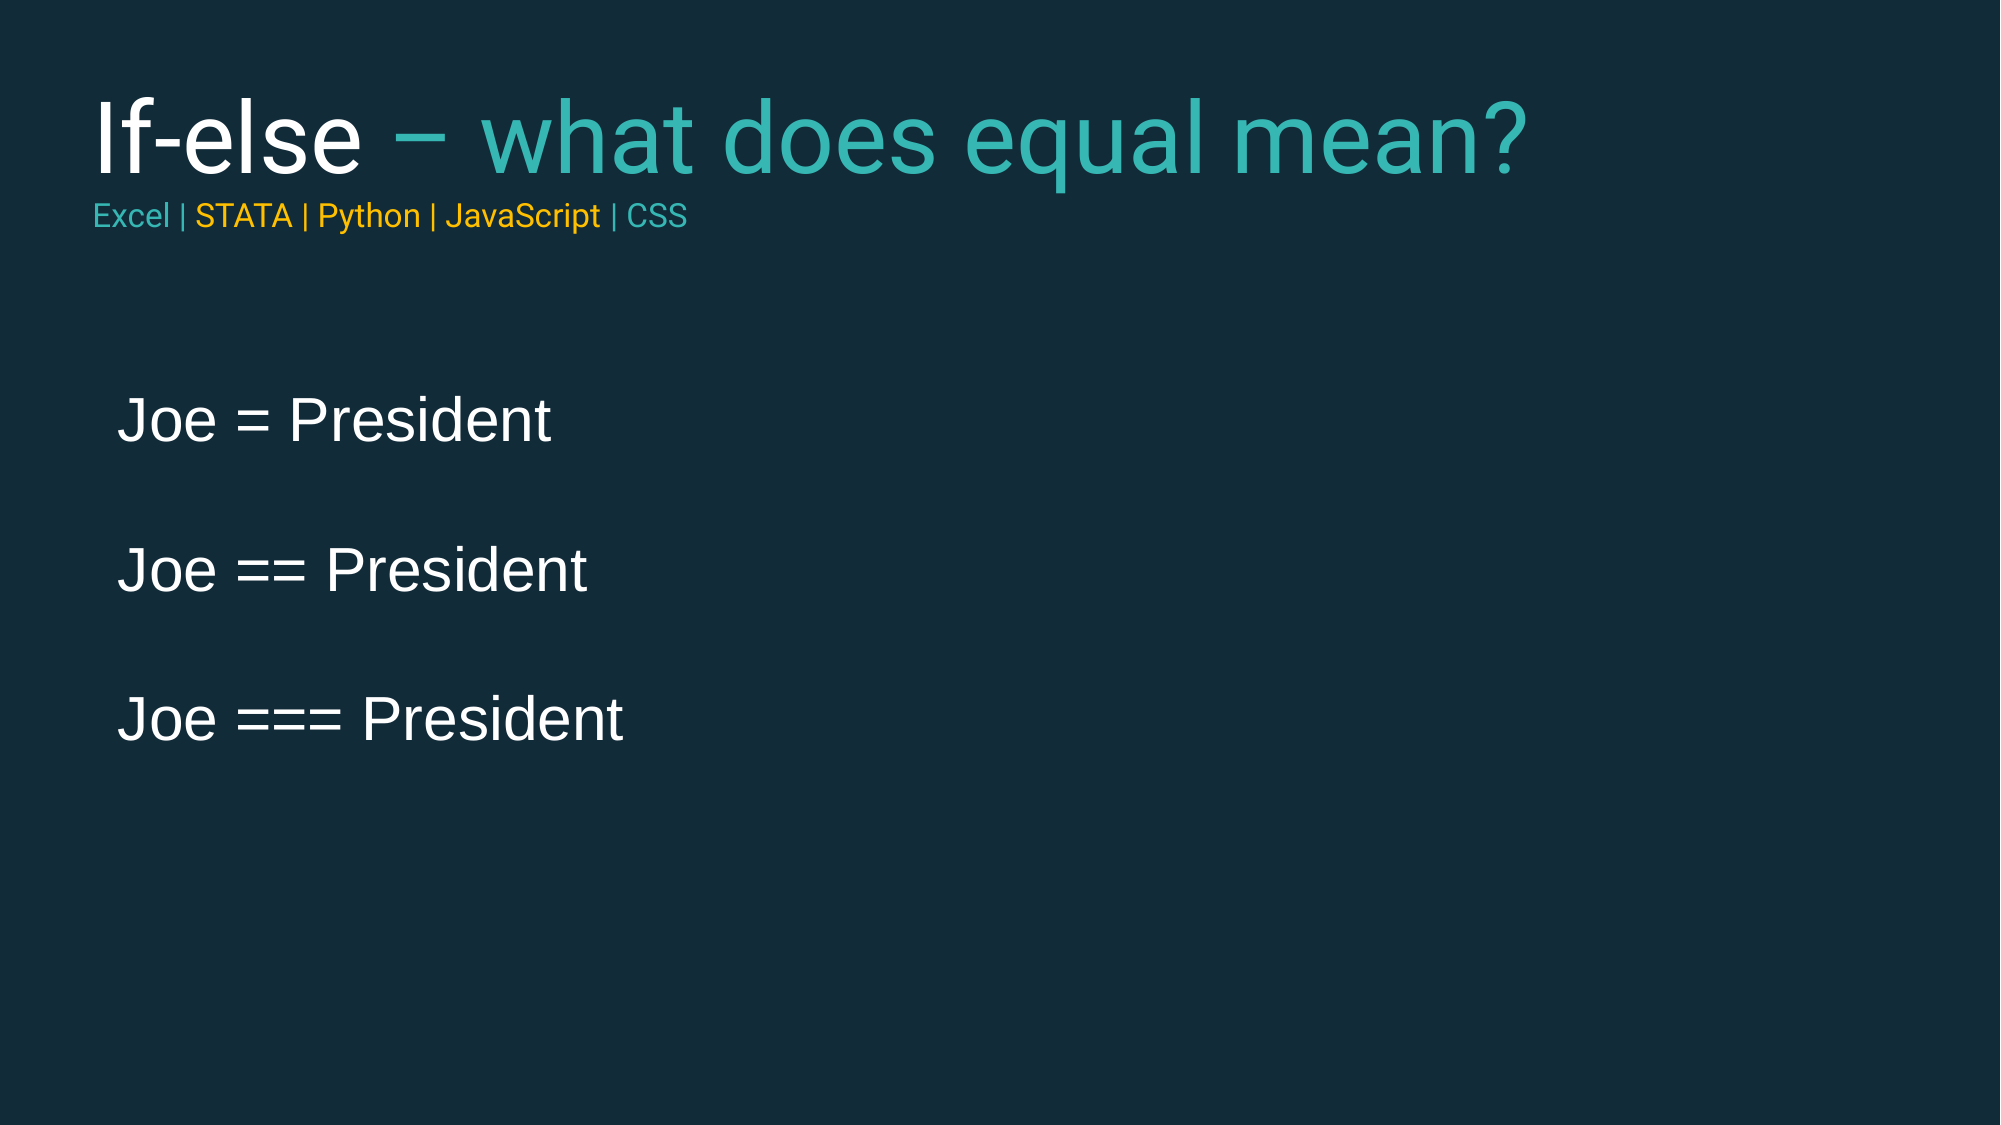

If-else – what does equal mean?
Excel | STATA | Python | JavaScript | CSS

Joe = President
Joe == President
Joe === President